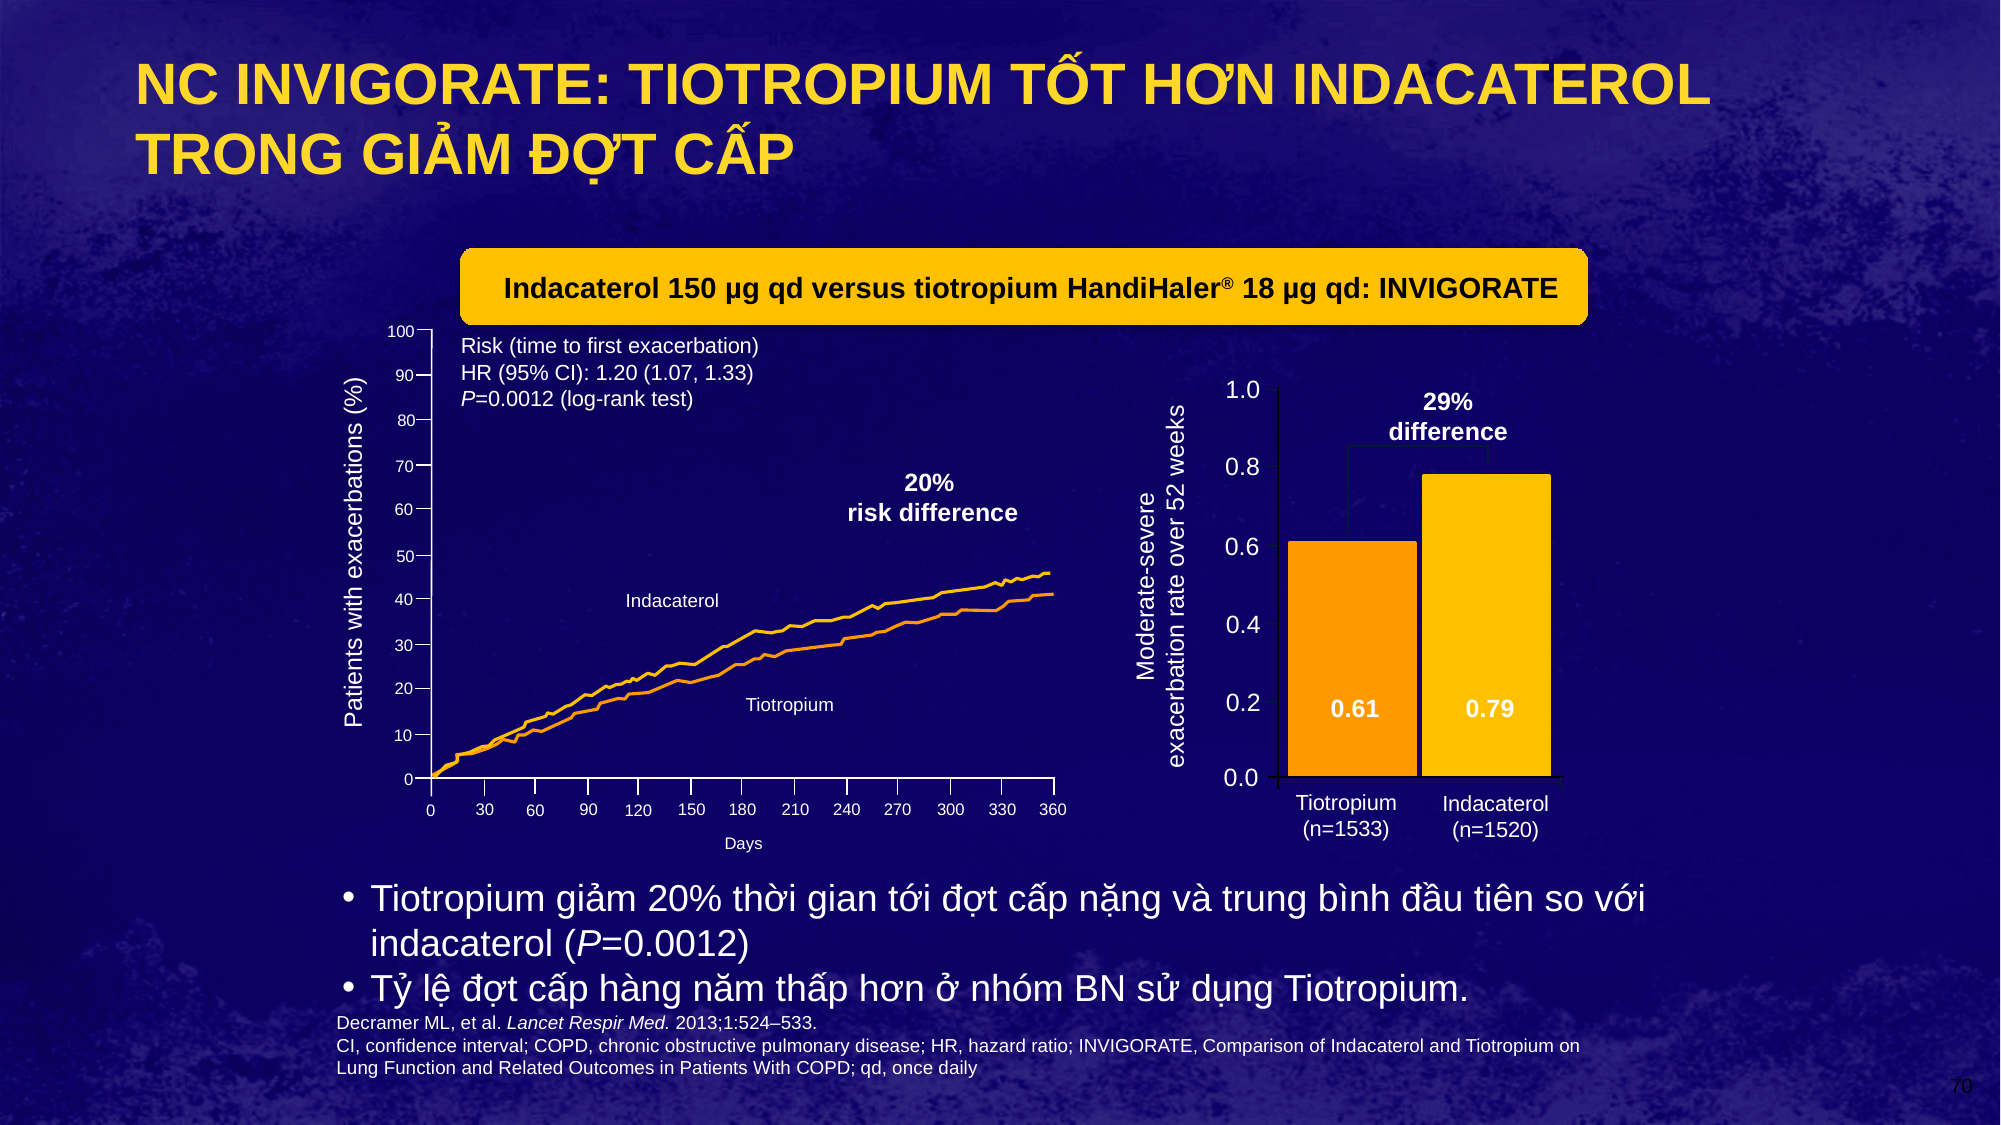

# NC INVIGORATE: TIOTROPIUM TỐT HƠN INDACATEROL TRONG GIẢM ĐỢT CẤP

Indacaterol 150 µg qd versus tiotropium HandiHaler® 18 µg qd: INVIGORATE
100
90
80
70
20%
risk difference
60
Patients with exacerbations (%)
50

Indacaterol
40

30
20
Tiotropium
10
0
30
90
150
180
210
240
270
300
330
360
0
60
120
Days
Risk (time to first exacerbation)
HR (95% CI): 1.20 (1.07, 1.33)
P=0.0012 (log-rank test)
Moderate-severe
exacerbation rate over 52 weeks
1.0
29% difference

0.8

0.6

0.4

0.2
0.79
0.61

0.0

Tiotropium
(n=1533)
Indacaterol
(n=1520)
Tiotropium giảm 20% thời gian tới đợt cấp nặng và trung bình đầu tiên so với indacaterol (P=0.0012)
Tỷ lệ đợt cấp hàng năm thấp hơn ở nhóm BN sử dụng Tiotropium.

Decramer ML, et al. Lancet Respir Med. 2013;1:524–533.
CI, confidence interval; COPD, chronic obstructive pulmonary disease; HR, hazard ratio; INVIGORATE, Comparison of Indacaterol and Tiotropium on Lung Function and Related Outcomes in Patients With COPD; qd, once daily
70